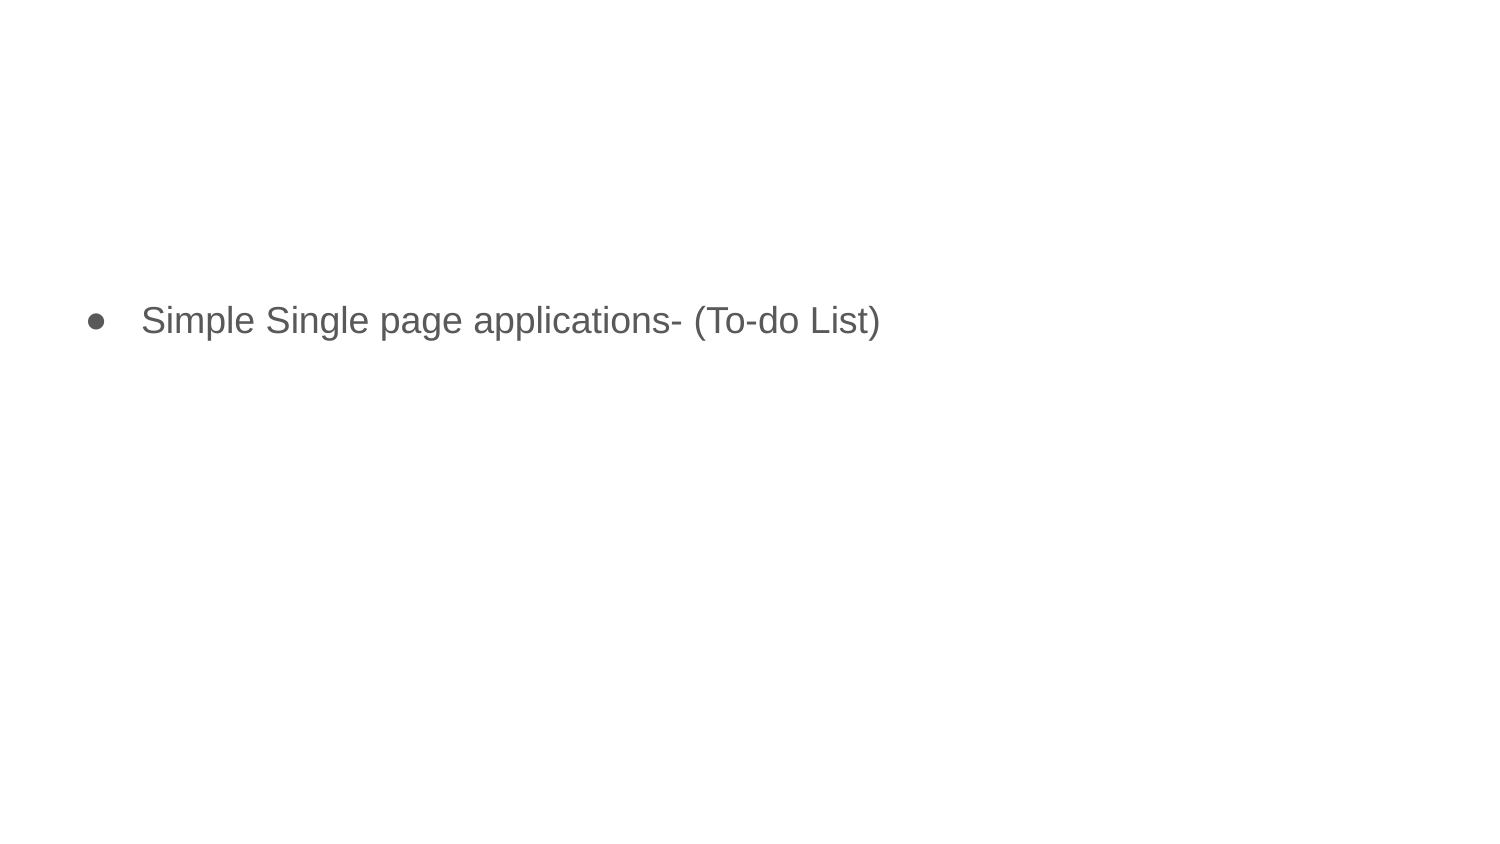

#

Simple Single page applications- (To-do List)